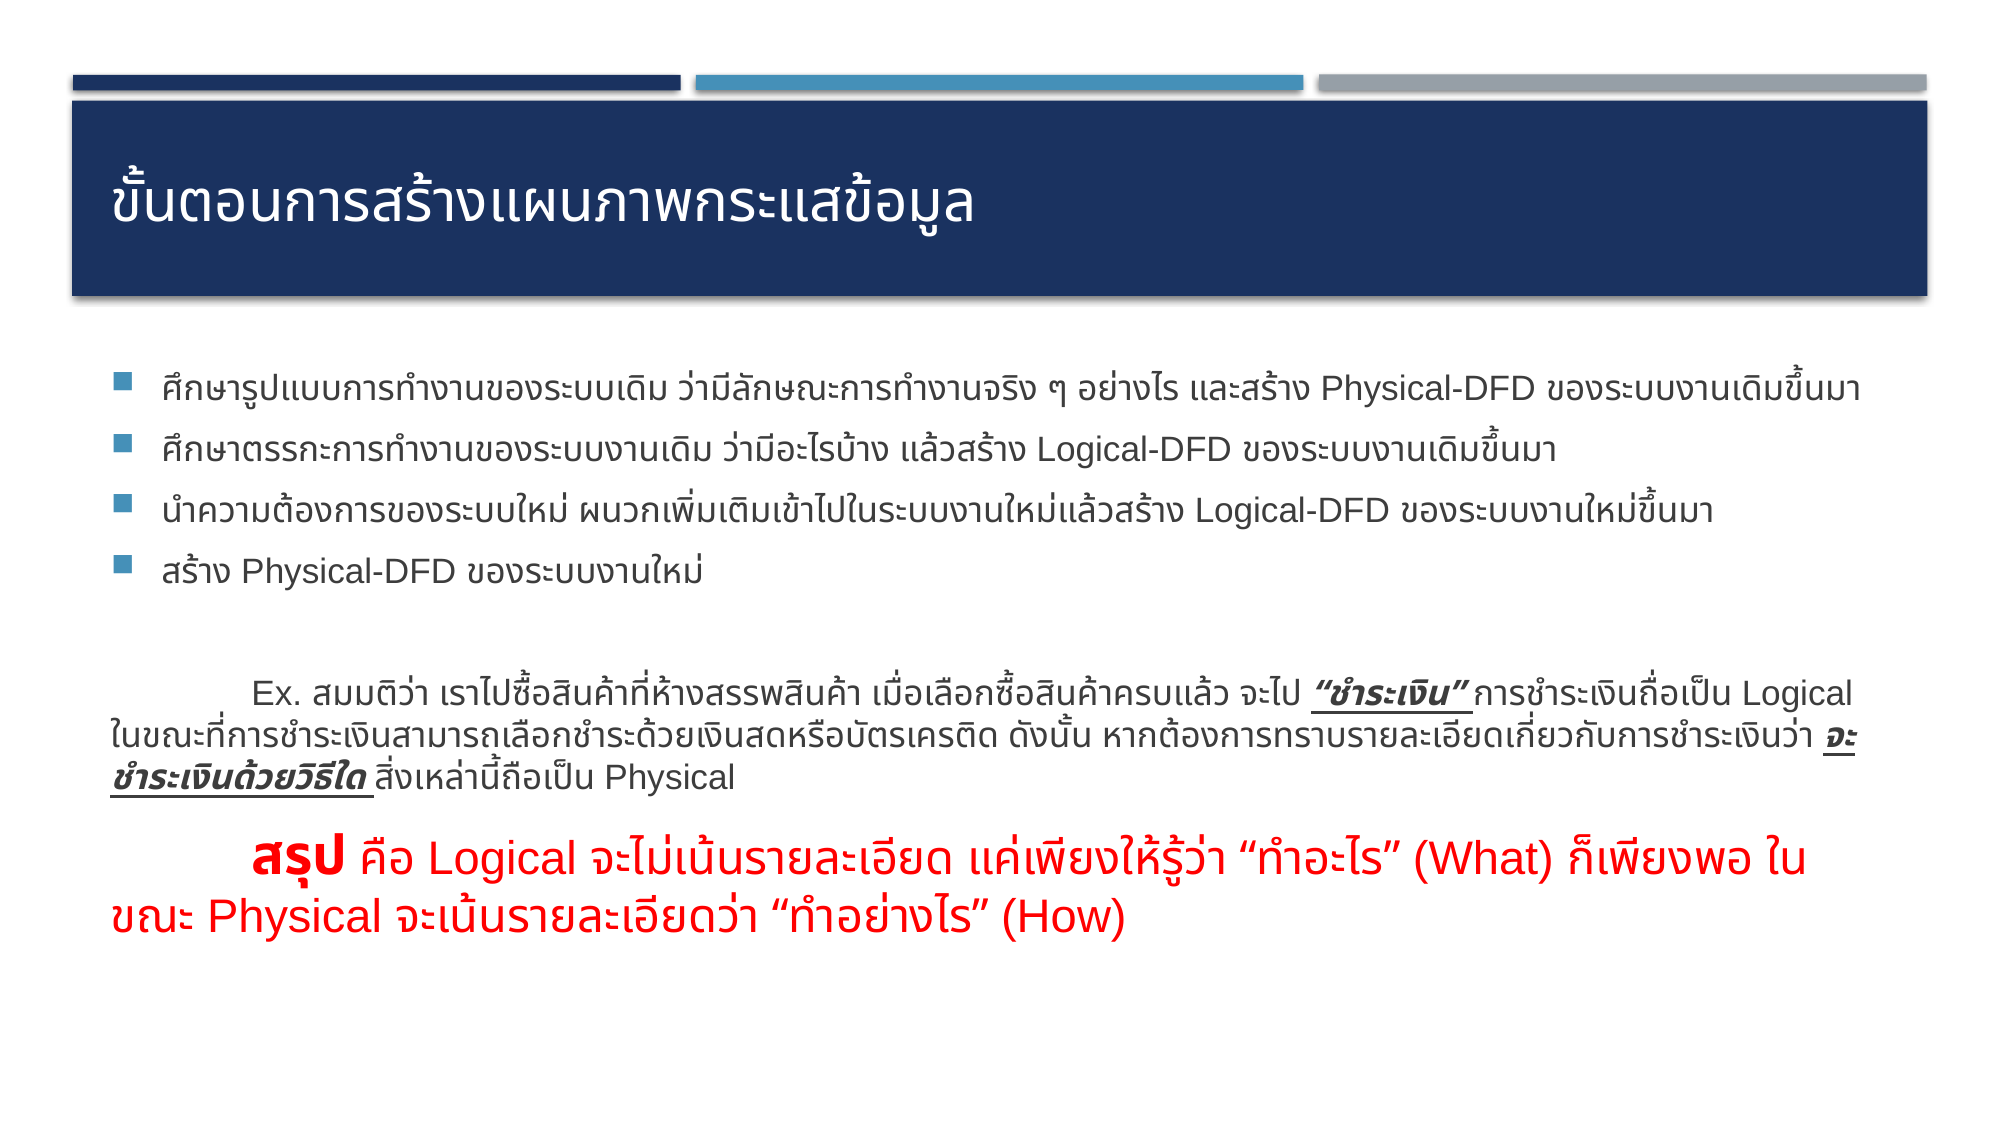

# ขั้นตอนการสร้างแผนภาพกระแสข้อมูล
ศึกษารูปแบบการทำงานของระบบเดิม ว่ามีลักษณะการทำงานจริง ๆ อย่างไร และสร้าง Physical-DFD ของระบบงานเดิมขึ้นมา
ศึกษาตรรกะการทำงานของระบบงานเดิม ว่ามีอะไรบ้าง แล้วสร้าง Logical-DFD ของระบบงานเดิมขึ้นมา
นำความต้องการของระบบใหม่ ผนวกเพิ่มเติมเข้าไปในระบบงานใหม่แล้วสร้าง Logical-DFD ของระบบงานใหม่ขึ้นมา
สร้าง Physical-DFD ของระบบงานใหม่

	Ex. สมมติว่า เราไปซื้อสินค้าที่ห้างสรรพสินค้า เมื่อเลือกซื้อสินค้าครบแล้ว จะไป “ชำระเงิน” การชำระเงินถื่อเป็น Logical ในขณะที่การชำระเงินสามารถเลือกชำระด้วยเงินสดหรือบัตรเครติด ดังนั้น หากต้องการทราบรายละเอียดเกี่ยวกับการชำระเงินว่า จะชำระเงินด้วยวิธีใด สิ่งเหล่านี้ถือเป็น Physical
	สรุป คือ Logical จะไม่เน้นรายละเอียด แค่เพียงให้รู้ว่า “ทำอะไร” (What) ก็เพียงพอ ในขณะ Physical จะเน้นรายละเอียดว่า “ทำอย่างไร” (How)